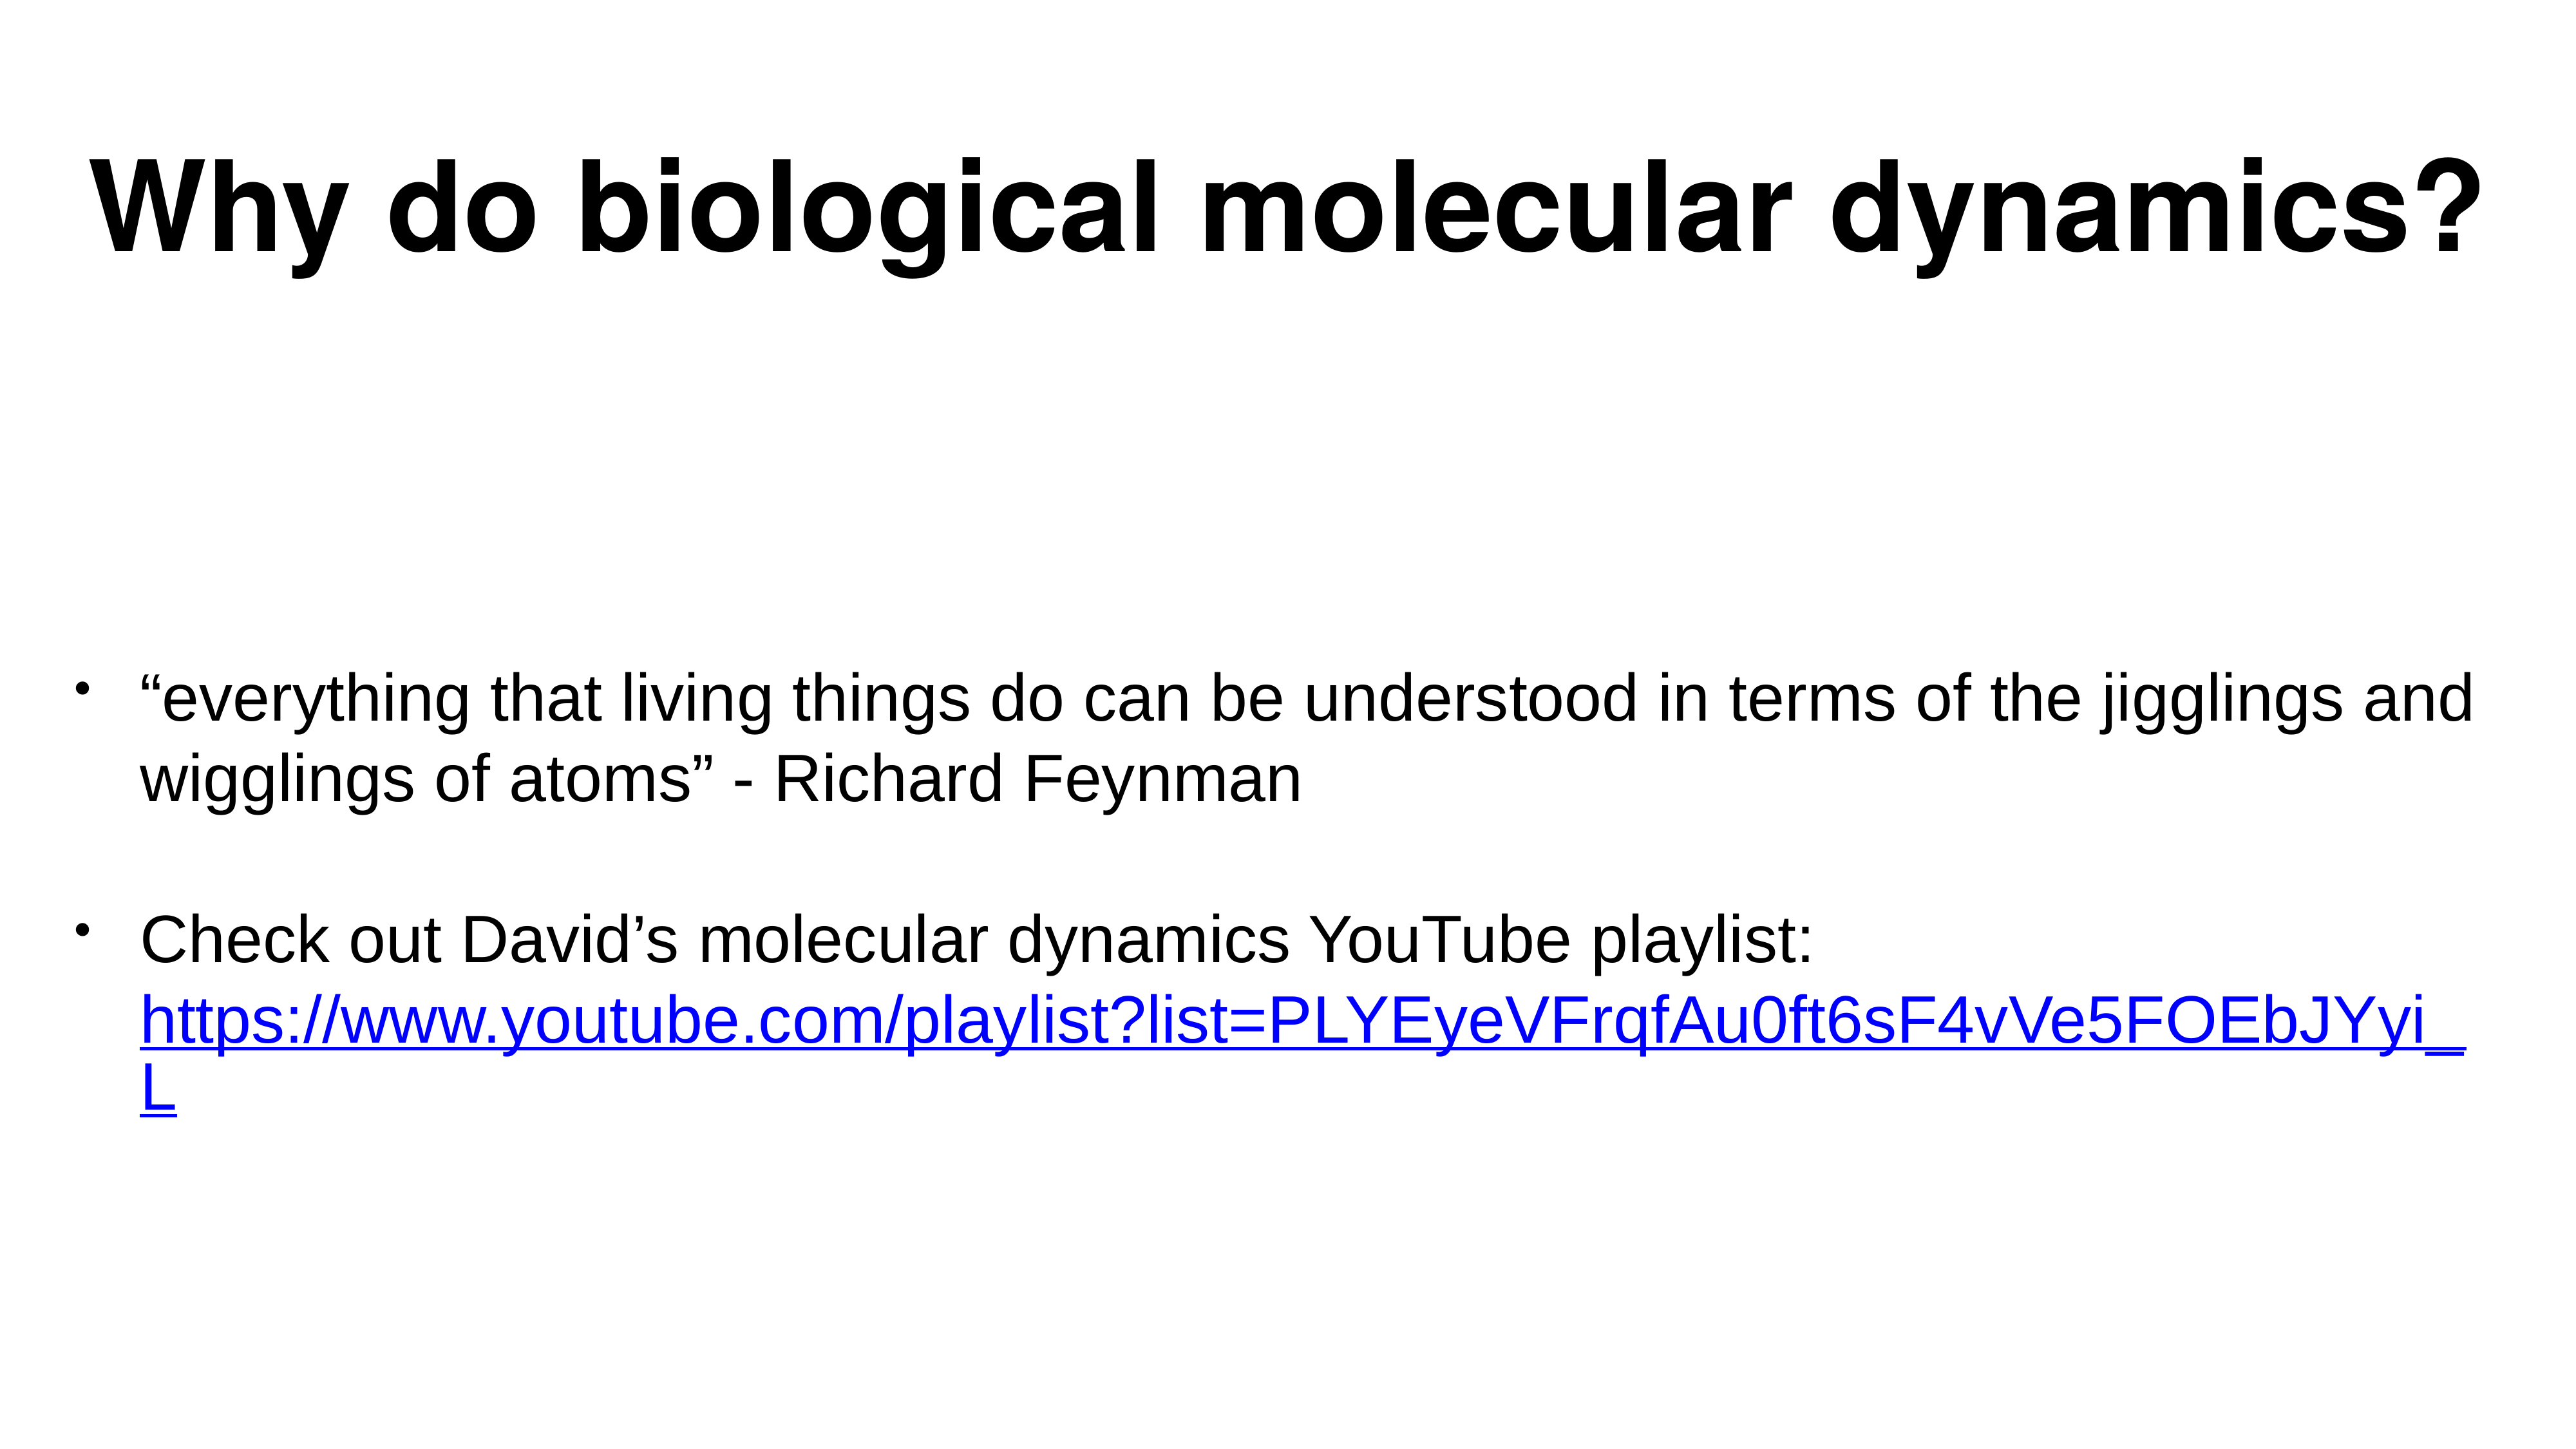

# Why do biological molecular dynamics?
“everything that living things do can be understood in terms of the jigglings and wigglings of atoms” - Richard Feynman

Check out David’s molecular dynamics YouTube playlist: https://www.youtube.com/playlist?list=PLYEyeVFrqfAu0ft6sF4vVe5FOEbJYyi_L
10